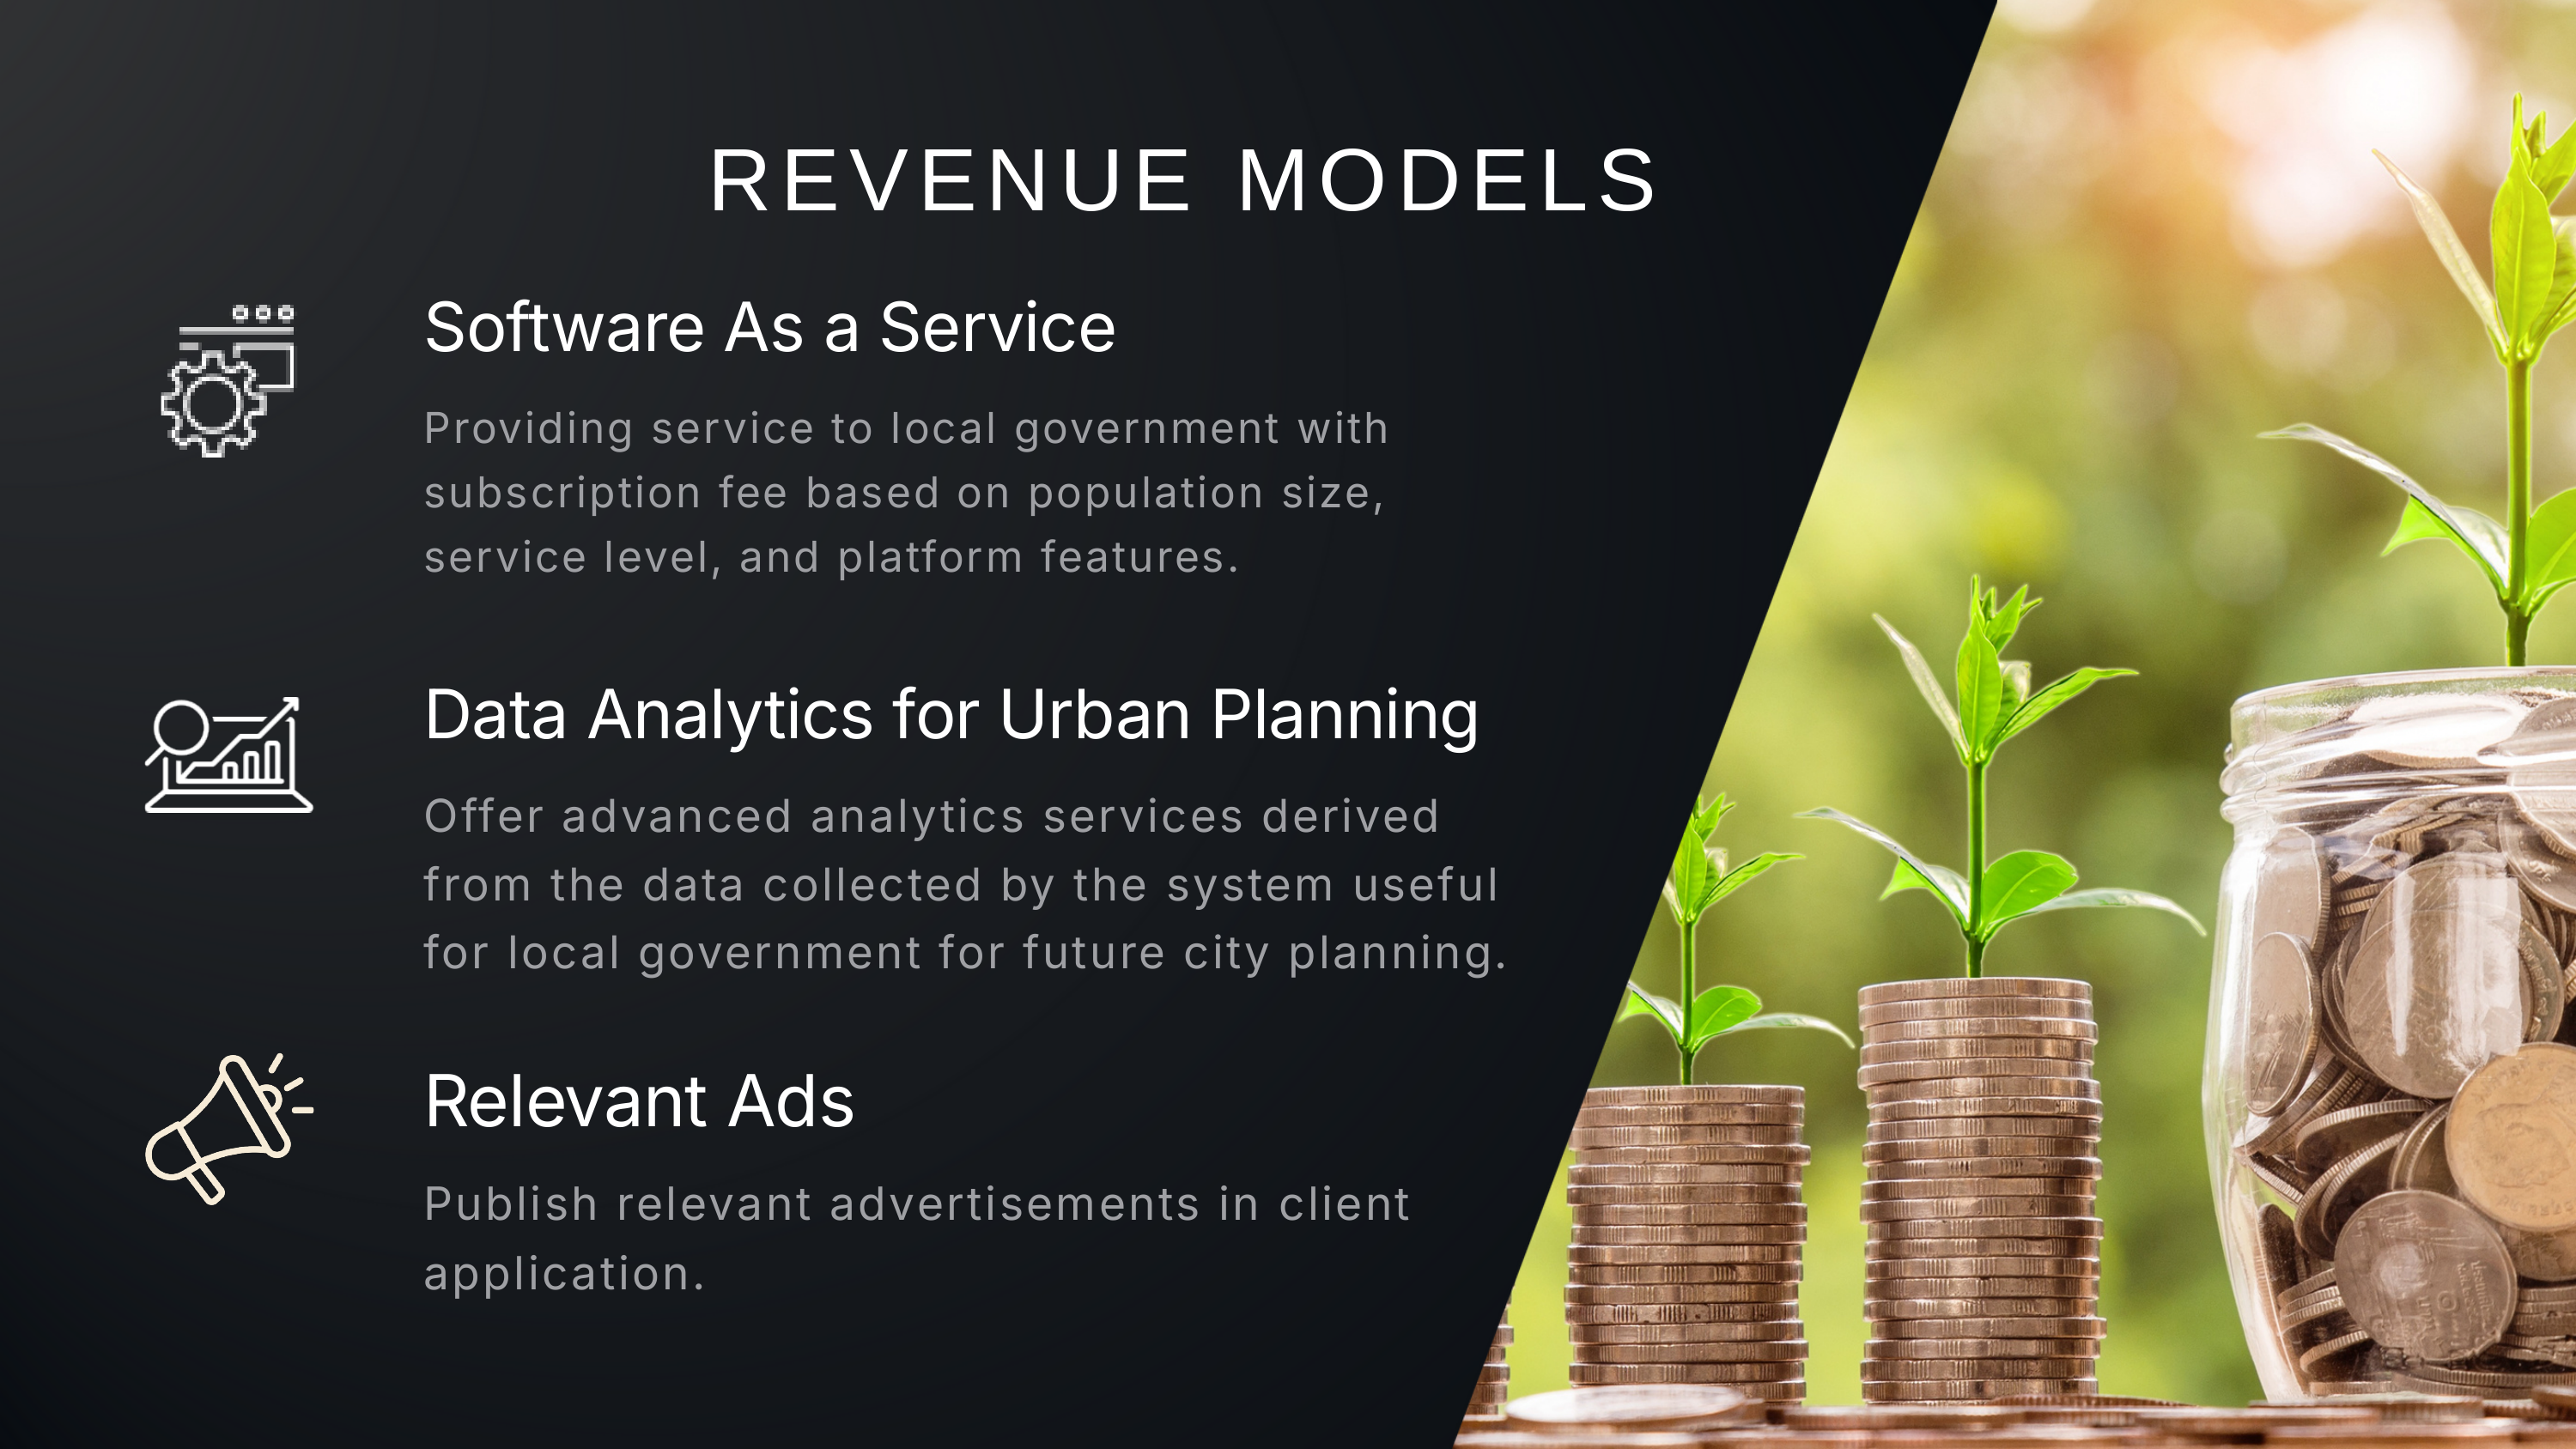

REVENUE MODELS
Software As a Service

Providing service to local government with subscription fee based on population size, service level, and platform features.
Data Analytics for Urban Planning

Offer advanced analytics services derived from the data collected by the system useful for local government for future city planning.
Relevant Ads

Publish relevant advertisements in client application.